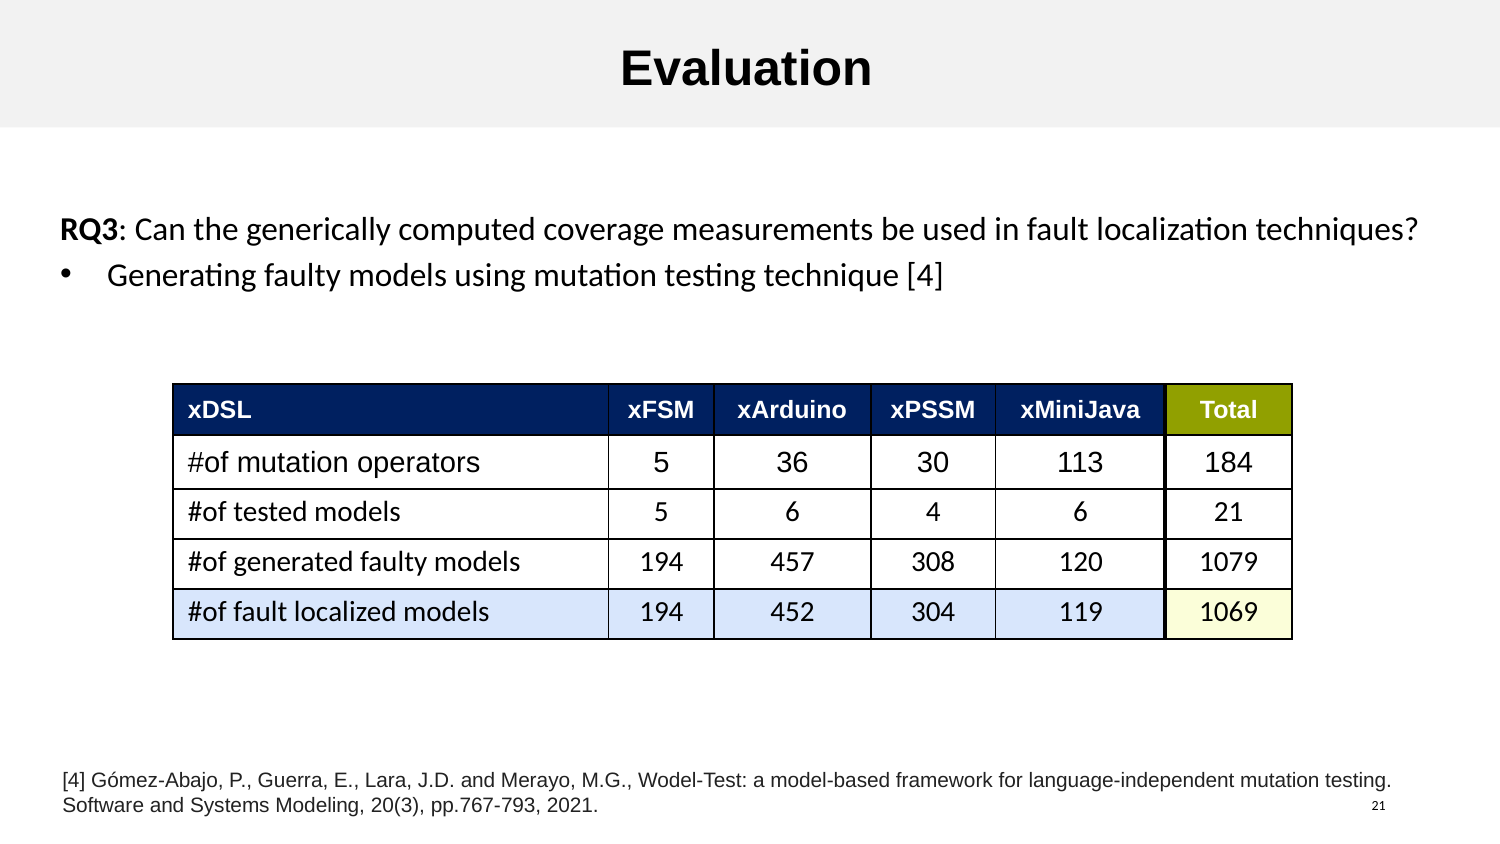

Evaluation
RQ3: Can the generically computed coverage measurements be used in fault localization techniques?
Generating faulty models using mutation testing technique [4]
| xDSL | xFSM | xArduino | xPSSM | xMiniJava | Total |
| --- | --- | --- | --- | --- | --- |
| #of mutation operators | 5 | 36 | 30 | 113 | 184 |
| #of tested models | 5 | 6 | 4 | 6 | 21 |
| #of generated faulty models | 194 | 457 | 308 | 120 | 1079 |
| #of fault localized models | 194 | 452 | 304 | 119 | 1069 |
[4] Gómez-Abajo, P., Guerra, E., Lara, J.D. and Merayo, M.G., Wodel-Test: a model-based framework for language-independent mutation testing. Software and Systems Modeling, 20(3), pp.767-793, 2021.
21